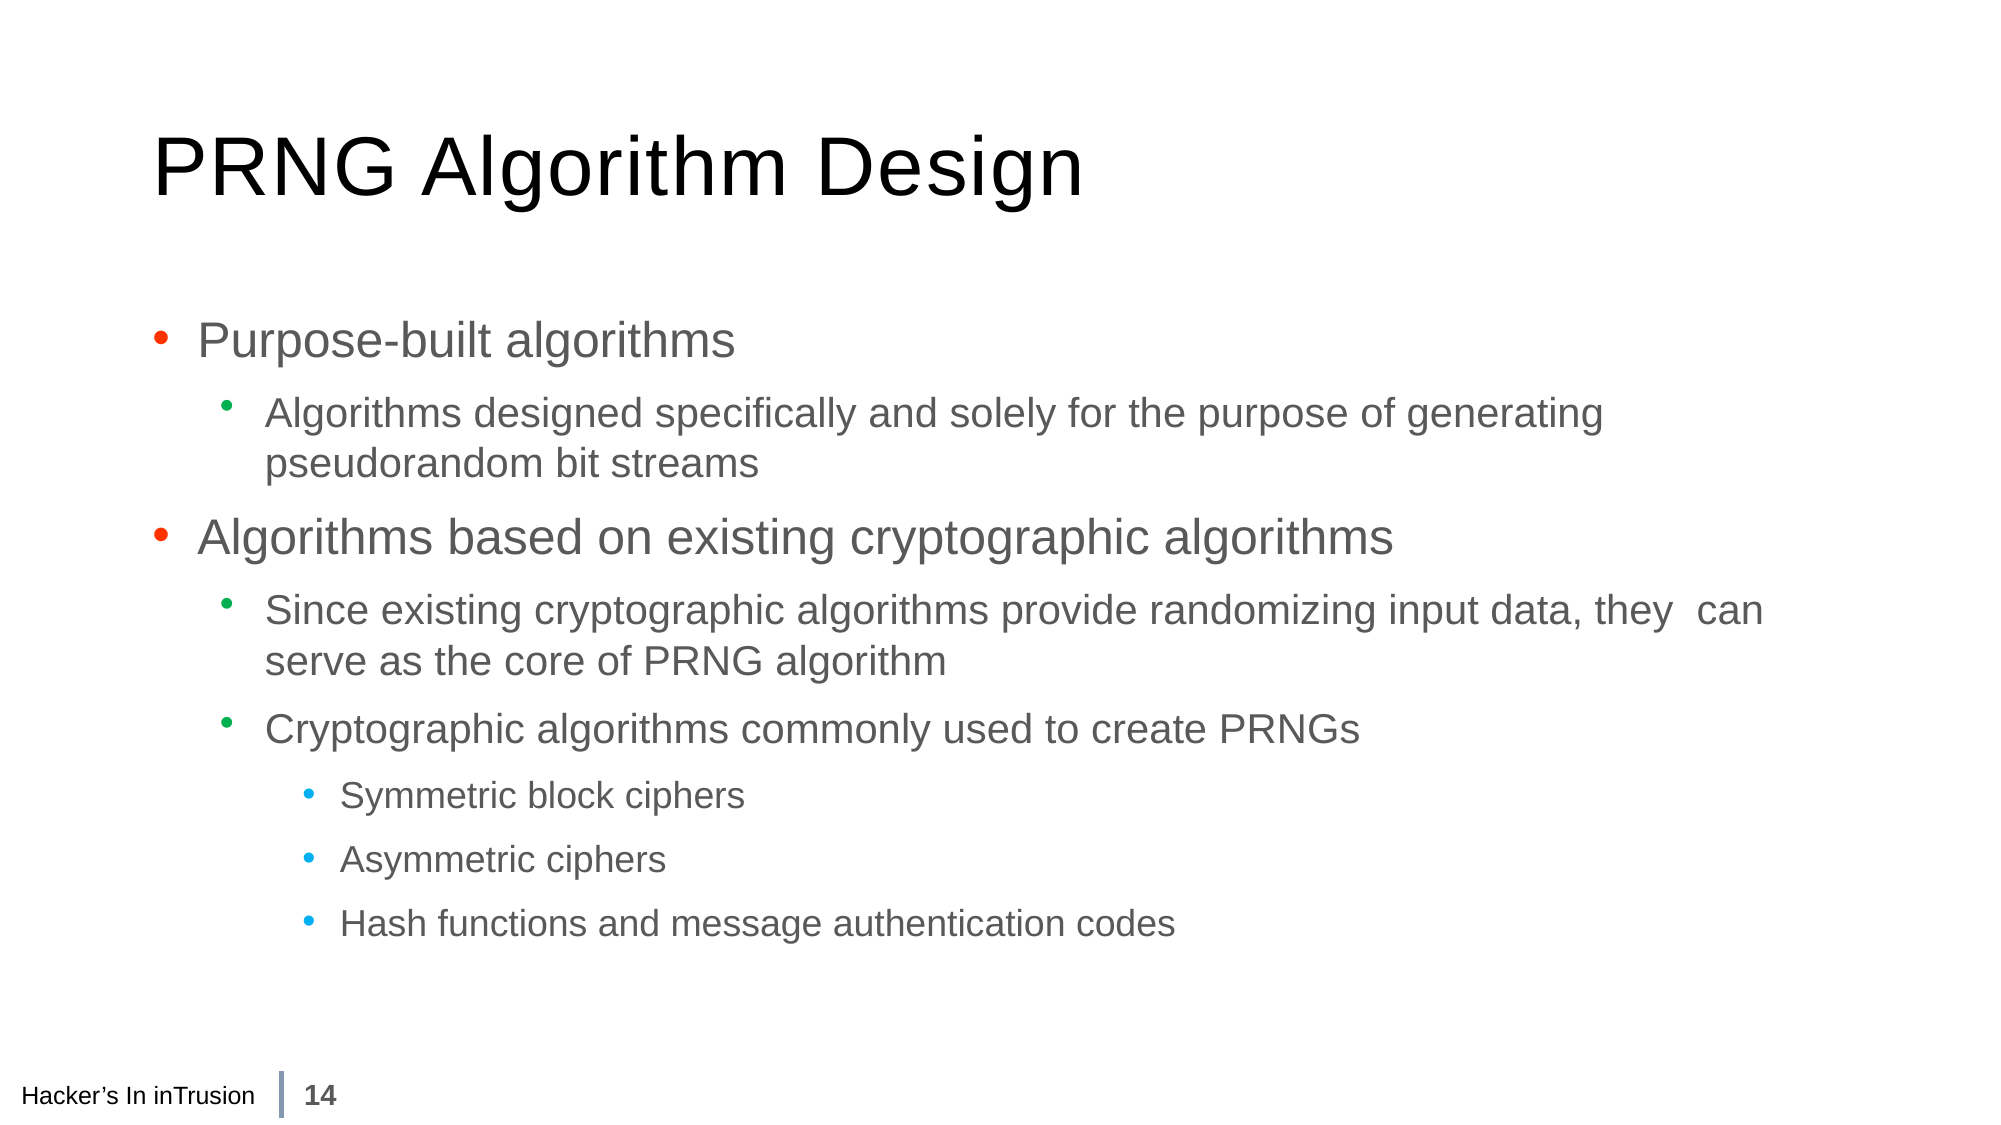

# PRNG Algorithm Design
Purpose-built algorithms
Algorithms designed specifically and solely for the purpose of generating pseudorandom bit streams
Algorithms based on existing cryptographic algorithms
Since existing cryptographic algorithms provide randomizing input data, they  can serve as the core of PRNG algorithm
Cryptographic algorithms commonly used to create PRNGs
Symmetric block ciphers
Asymmetric ciphers
Hash functions and message authentication codes